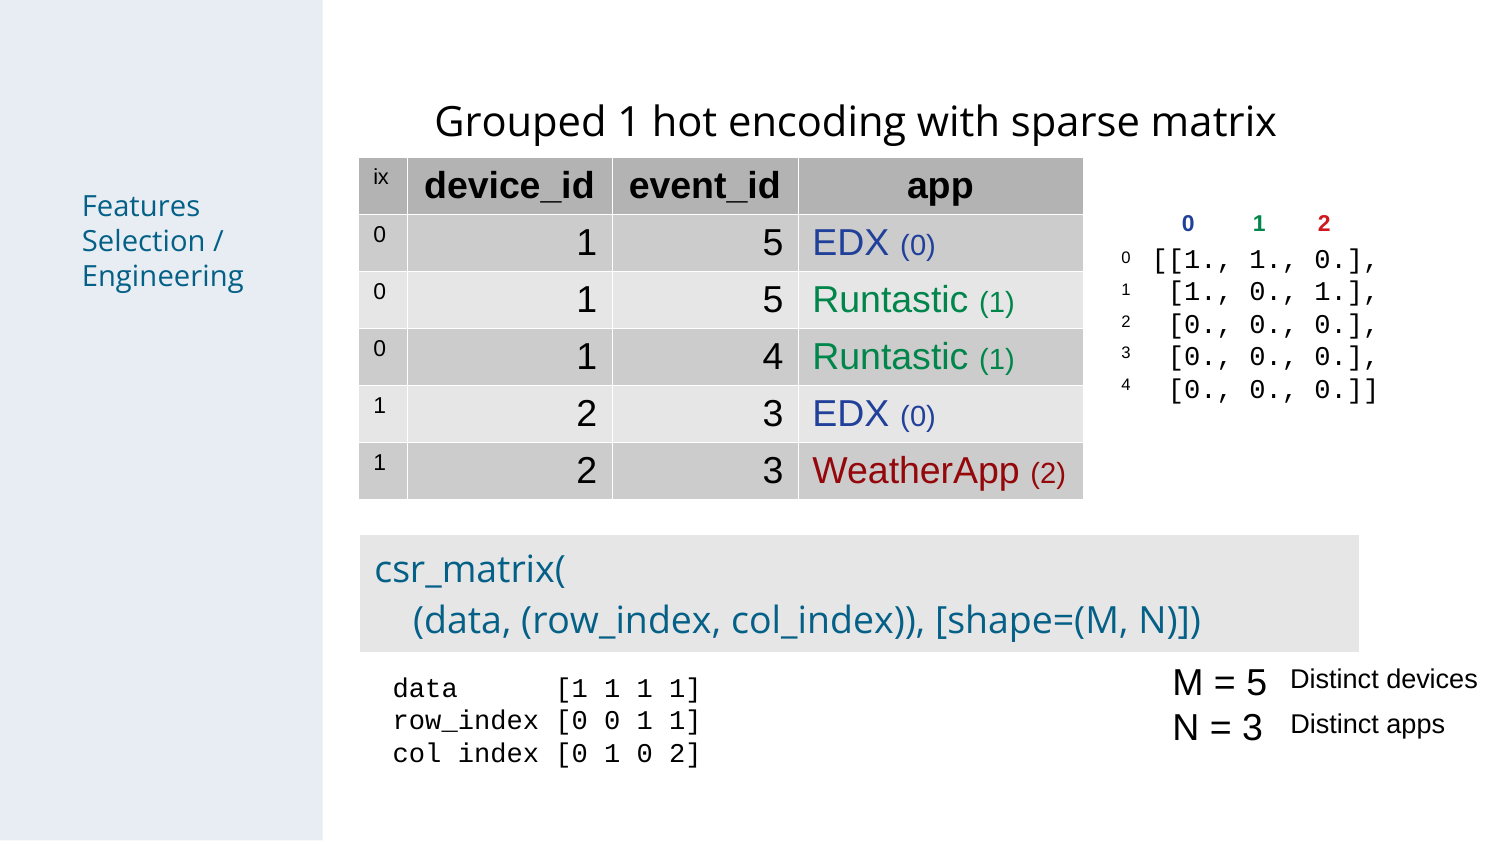

Grouped 1 hot encoding with sparse matrix

| ix | device\_id | event\_id | app |
| --- | --- | --- | --- |
| 0 | 1 | 5 | EDX (0) |
| 0 | 1 | 5 | Runtastic (1) |
| 0 | 1 | 4 | Runtastic (1) |
| 1 | 2 | 3 | EDX (0) |
| 1 | 2 | 3 | WeatherApp (2) |
Features Selection / Engineering

 0         1        2
[[1., 1., 0.],
 [1., 0., 1.],
 [0., 0., 0.],
 [0., 0., 0.],
 [0., 0., 0.]]
0
1
2
3
4
| csr\_matrix( (data, (row\_index, col\_index)), [shape=(M, N)]) |
| --- |
M = 5
N = 3
Distinct devices
data      [1 1 1 1]
row_index [0 0 1 1]
col index [0 1 0 2]

Distinct apps